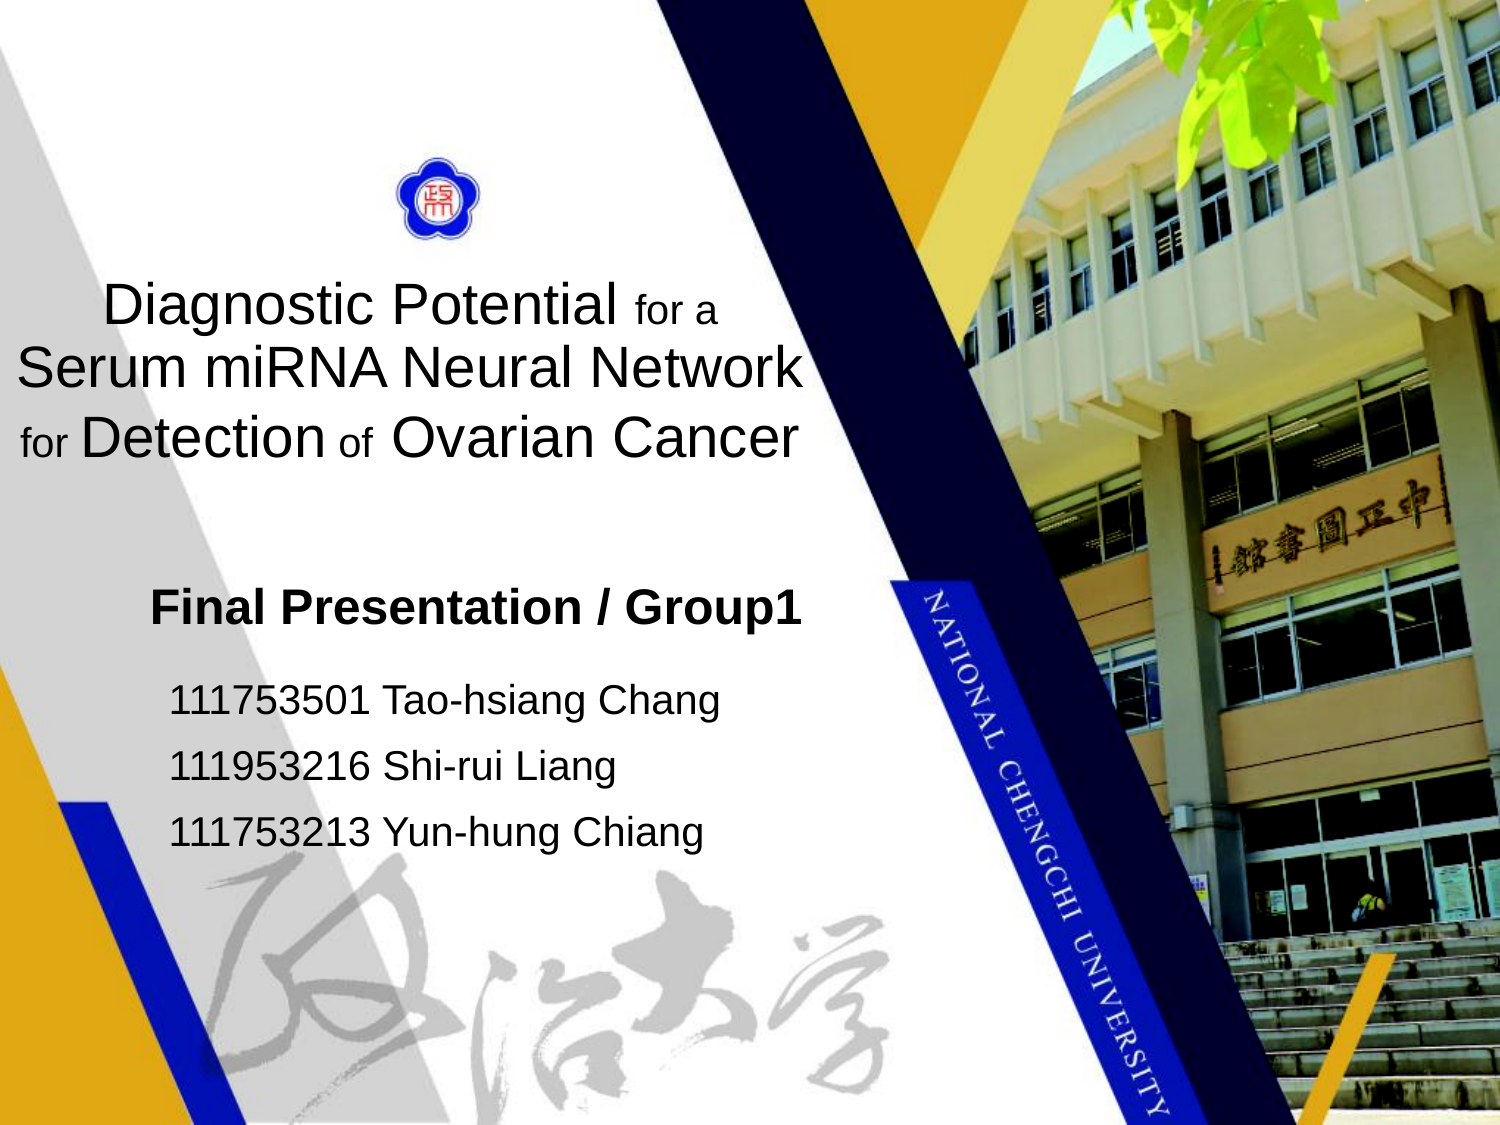

# Diagnostic Potential for a Serum miRNA Neural Network for Detection of Ovarian Cancer
Final Presentation / Group1
111753501 Tao-hsiang Chang
111953216 Shi-rui Liang
111753213 Yun-hung Chiang